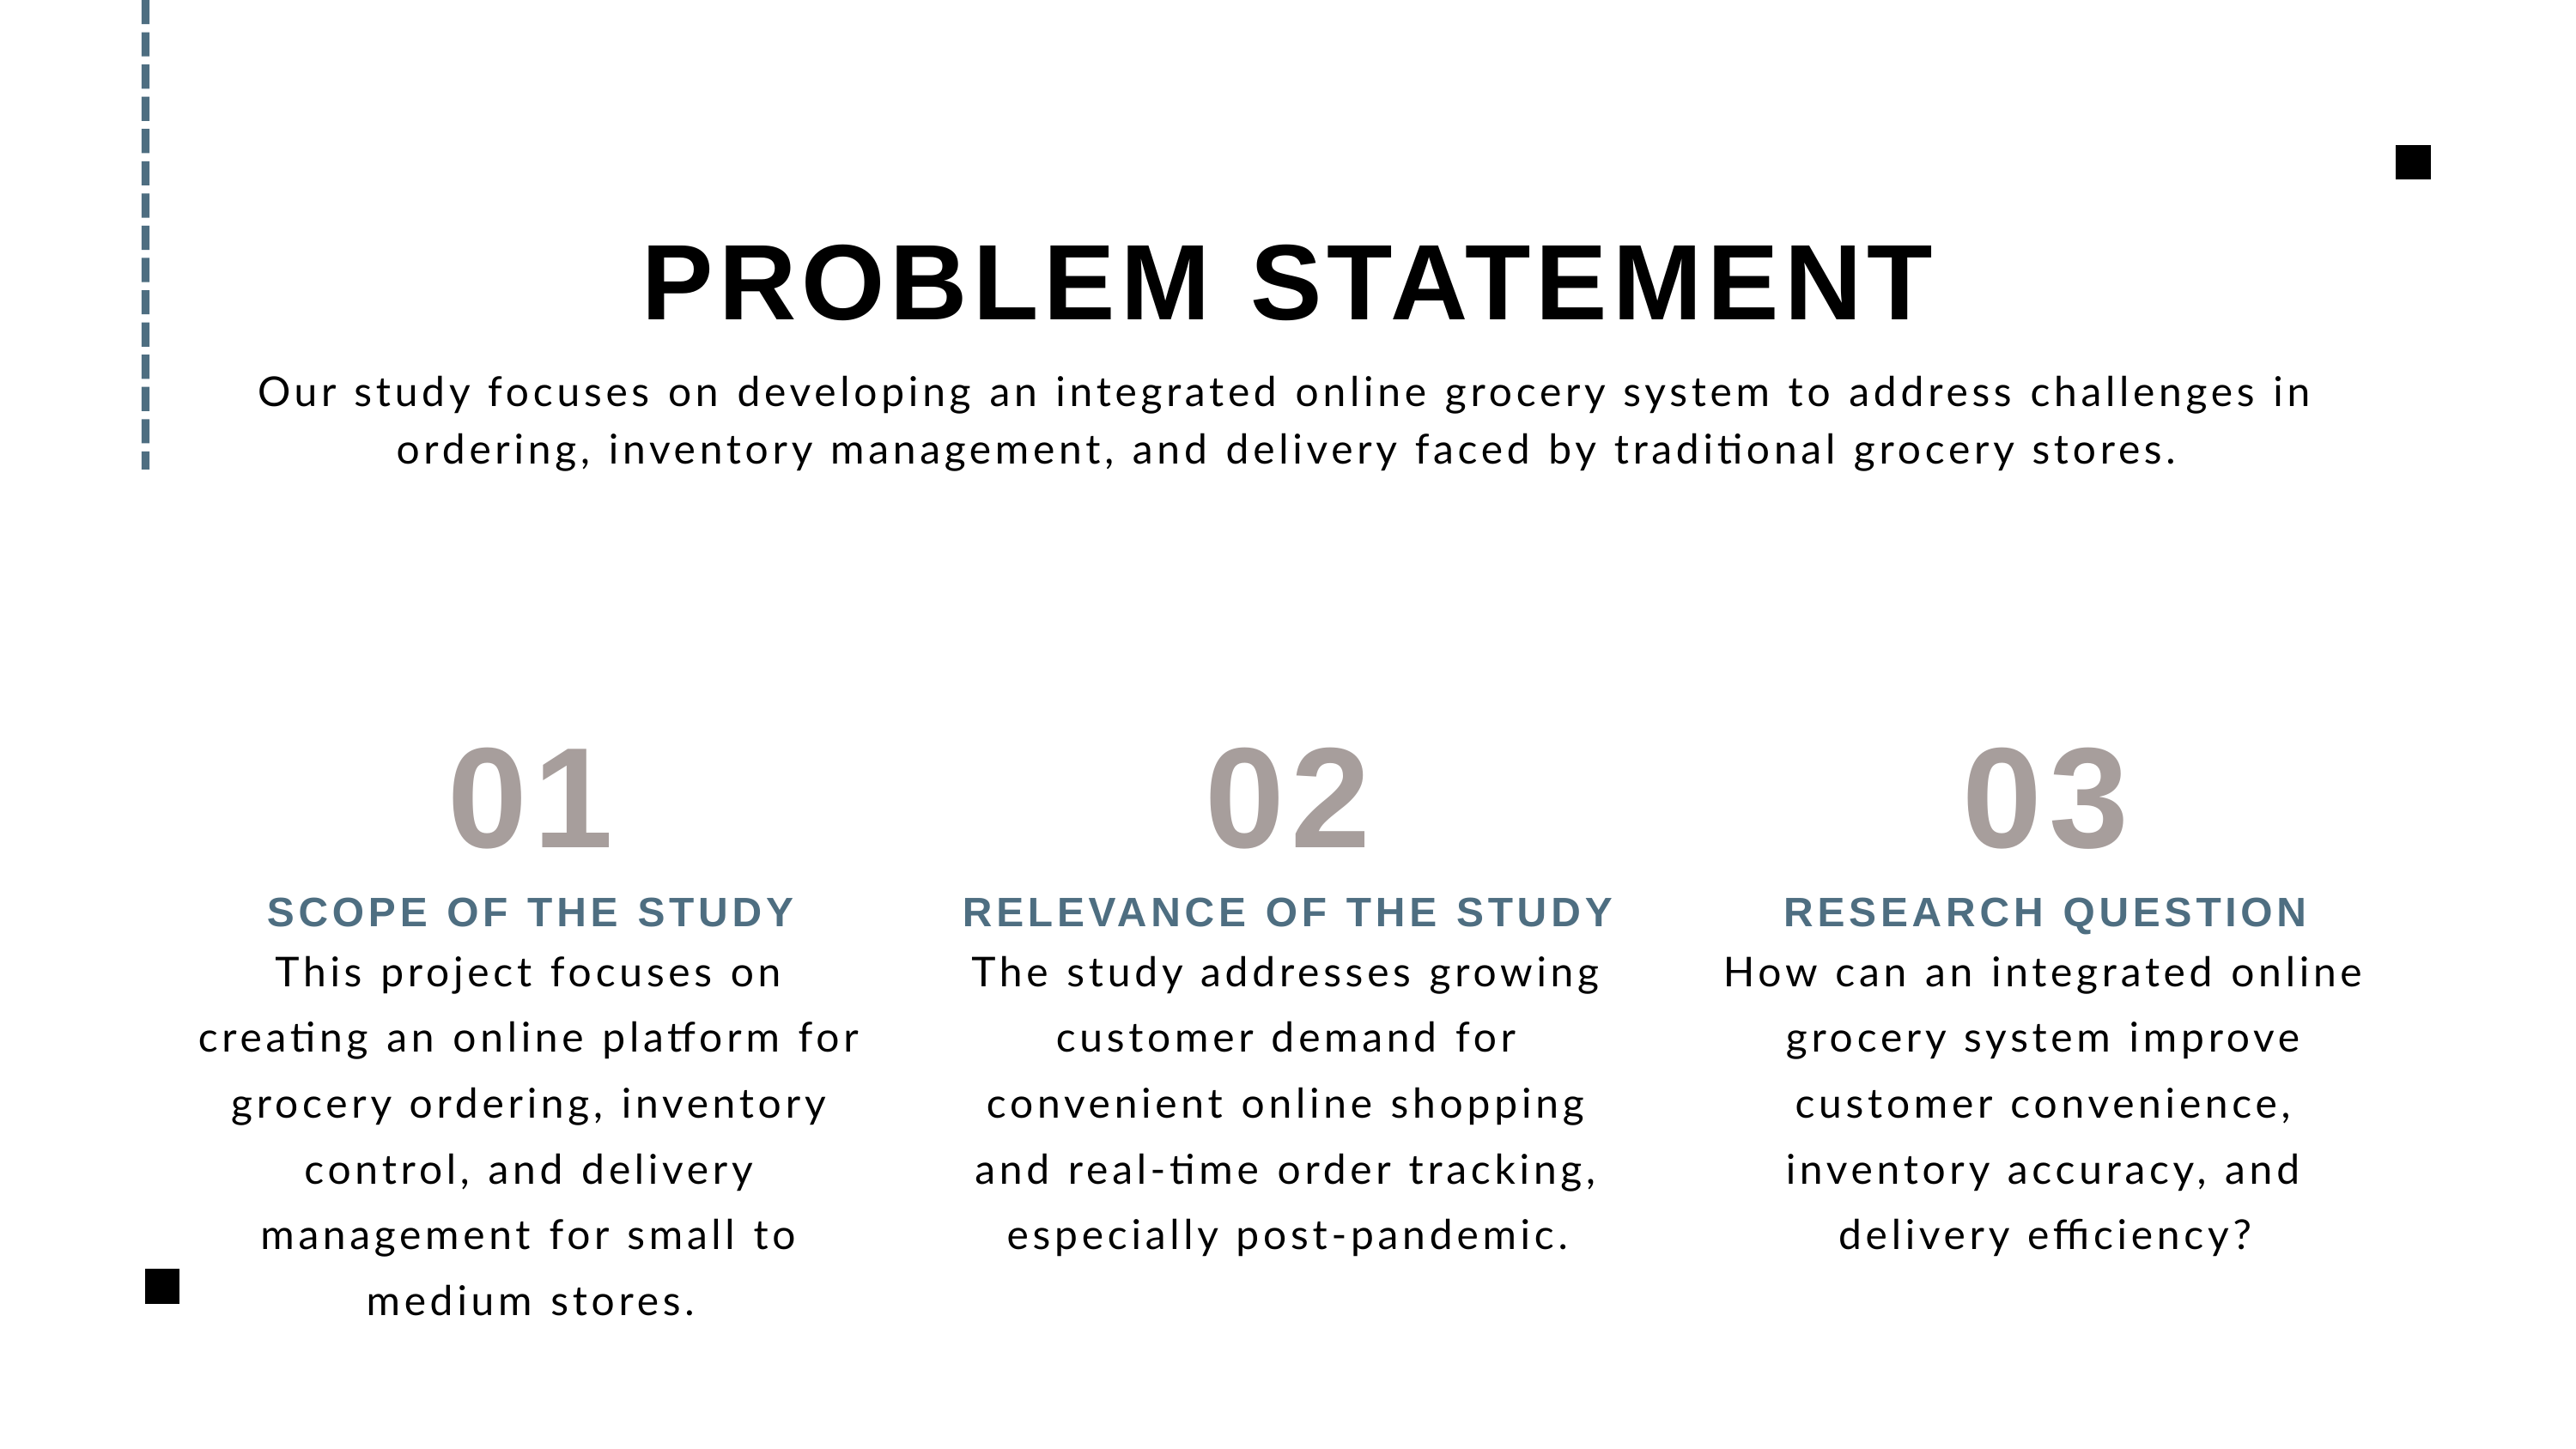

PROBLEM STATEMENT
Our study focuses on developing an integrated online grocery system to address challenges in ordering, inventory management, and delivery faced by traditional grocery stores.
01
02
03
SCOPE OF THE STUDY
RELEVANCE OF THE STUDY
RESEARCH QUESTION
This project focuses on creating an online platform for grocery ordering, inventory control, and delivery management for small to medium stores.
The study addresses growing customer demand for convenient online shopping and real-time order tracking, especially post-pandemic.

How can an integrated online grocery system improve customer convenience, inventory accuracy, and delivery efficiency?